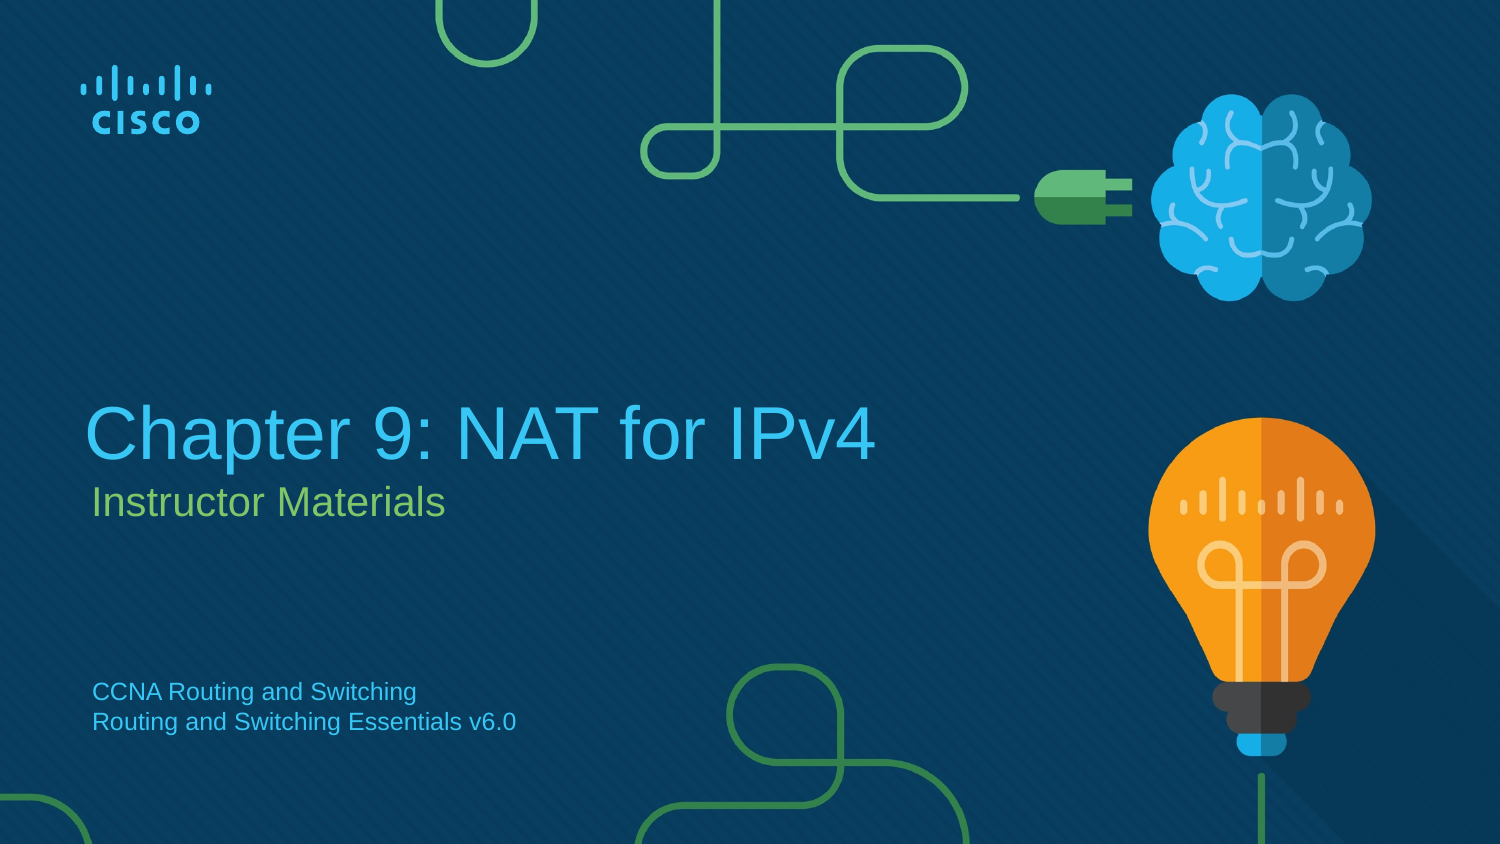

# Chapter 9: NAT for IPv4
Instructor Materials
CCNA Routing and Switching
Routing and Switching Essentials v6.0